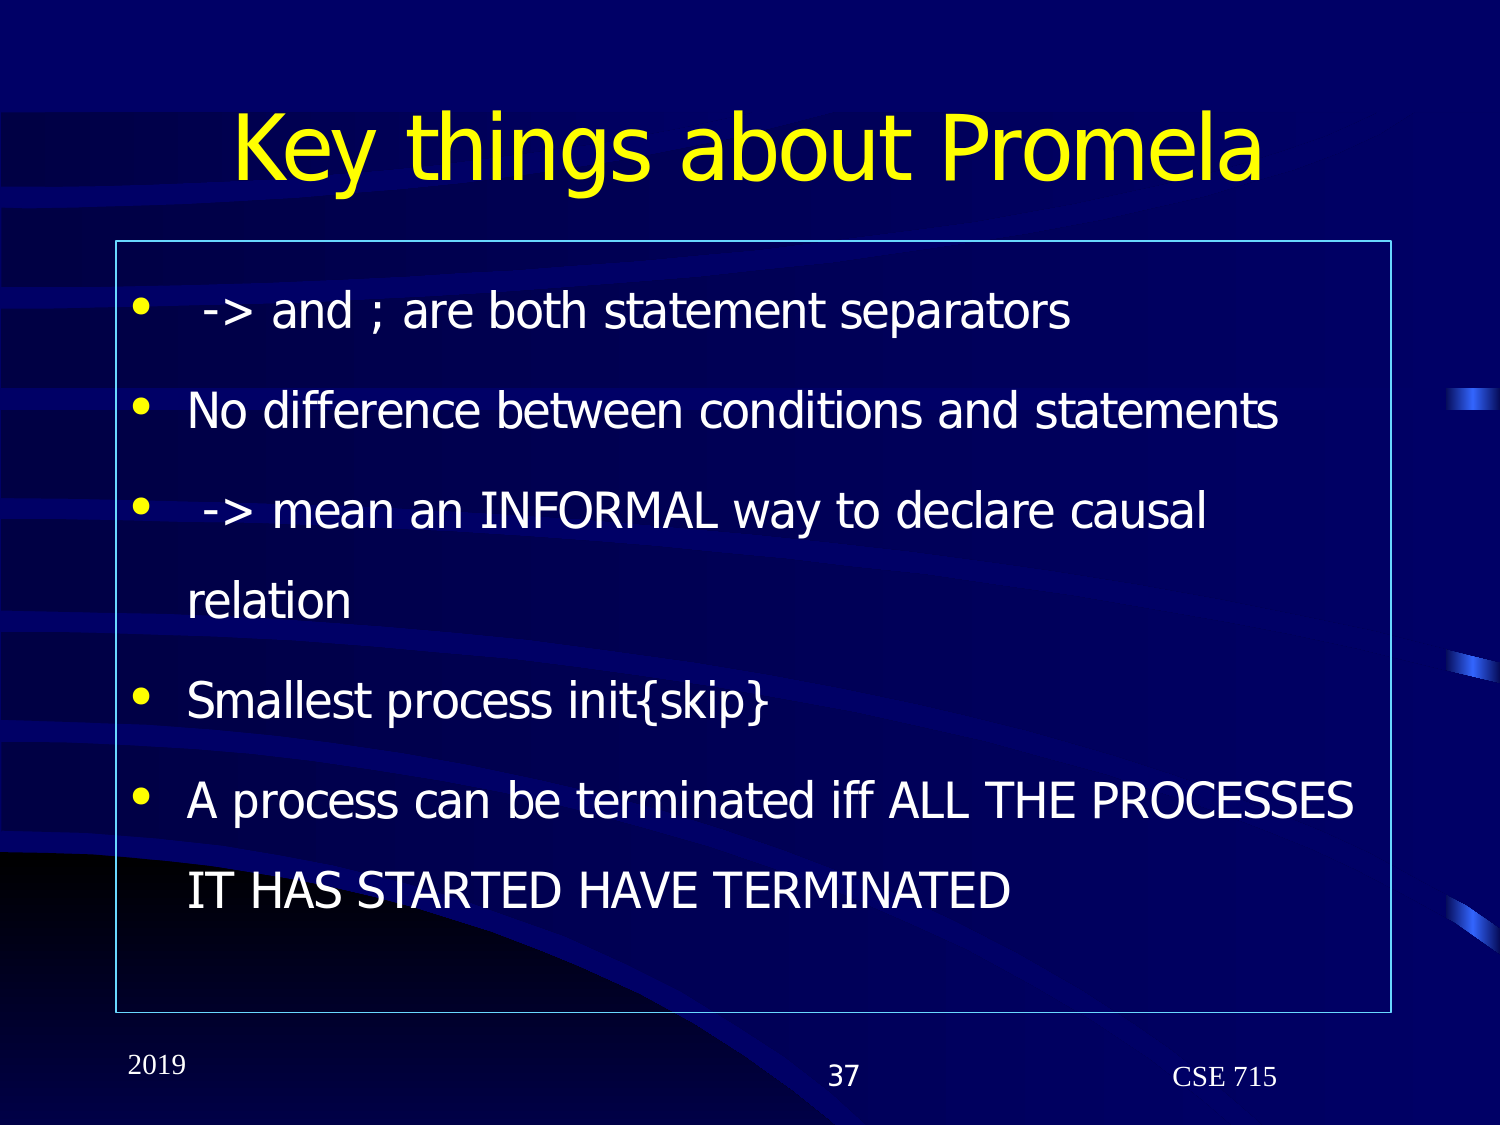

# Key things about Promela
 -> and ; are both statement separators
No difference between conditions and statements
 -> mean an INFORMAL way to declare causal relation
Smallest process init{skip}
A process can be terminated iff ALL THE PROCESSES IT HAS STARTED HAVE TERMINATED

2019
37
CSE 715